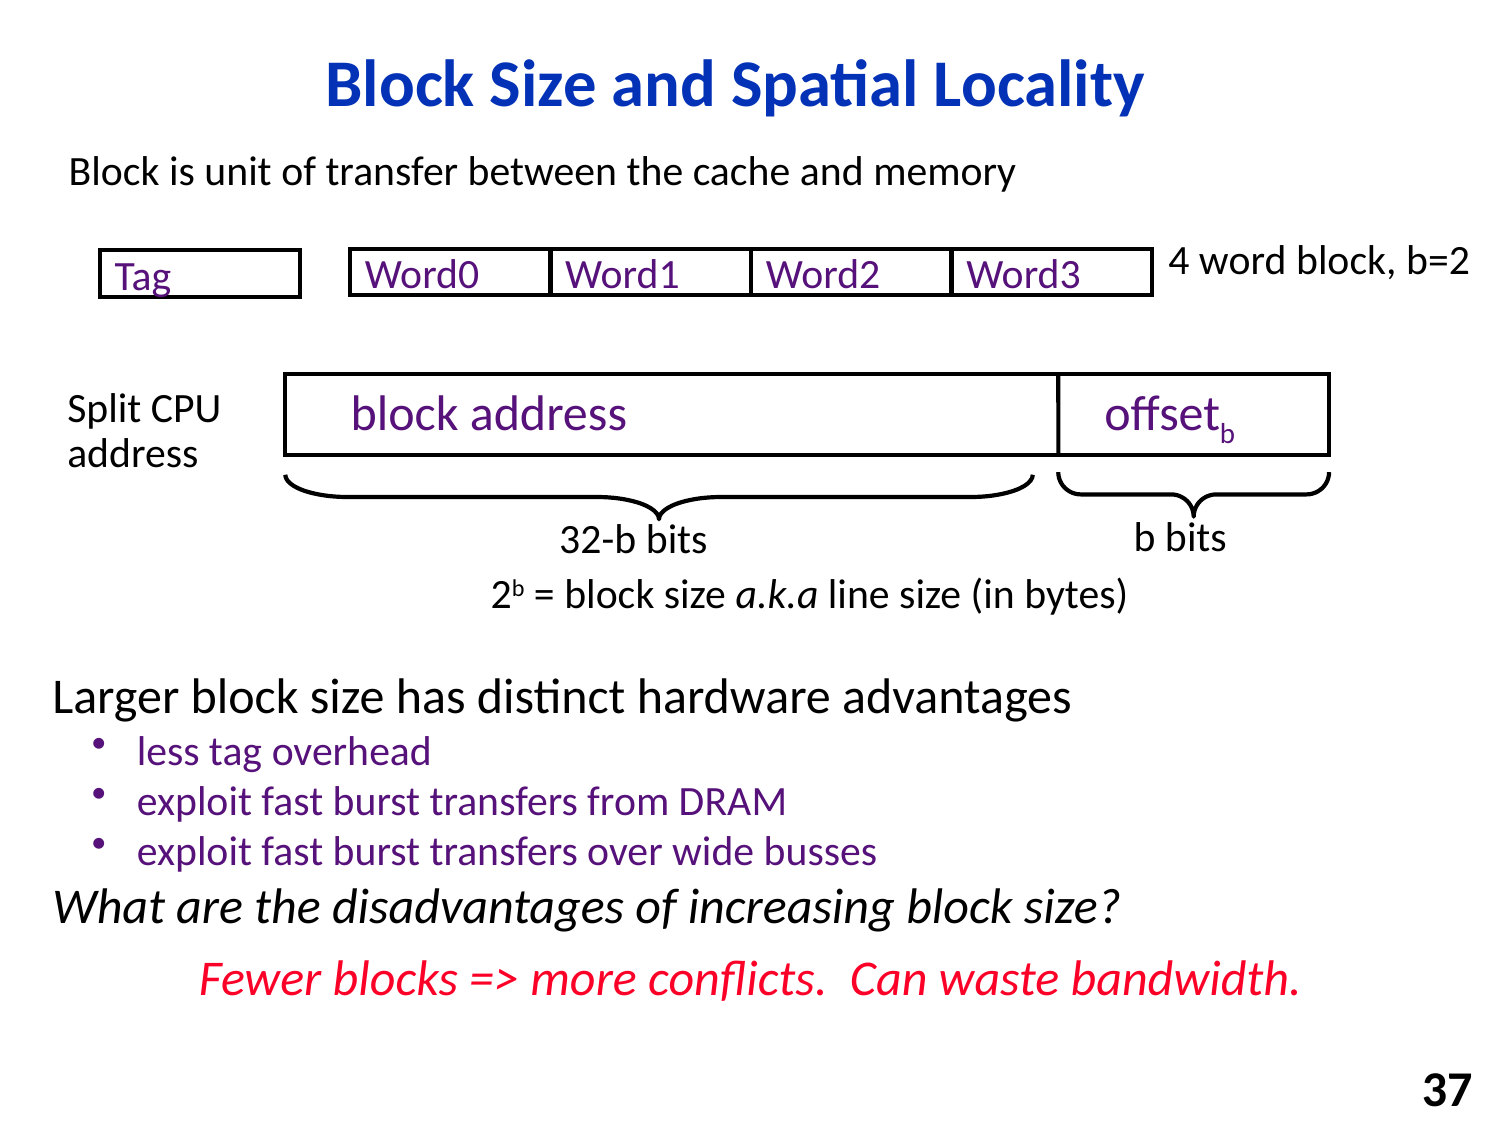

# Block Size and Spatial Locality

Block is unit of transfer between the cache and memory
4 word block, b=2
Word0
Word1
Word2
Word3
Tag

block address		                           offsetb

Split CPU address
b bits
32-b bits
2b = block size a.k.a line size (in bytes)
Larger block size has distinct hardware advantages
 less tag overhead
 exploit fast burst transfers from DRAM
 exploit fast burst transfers over wide busses
What are the disadvantages of increasing block size?
Fewer blocks => more conflicts.  Can waste bandwidth.
37